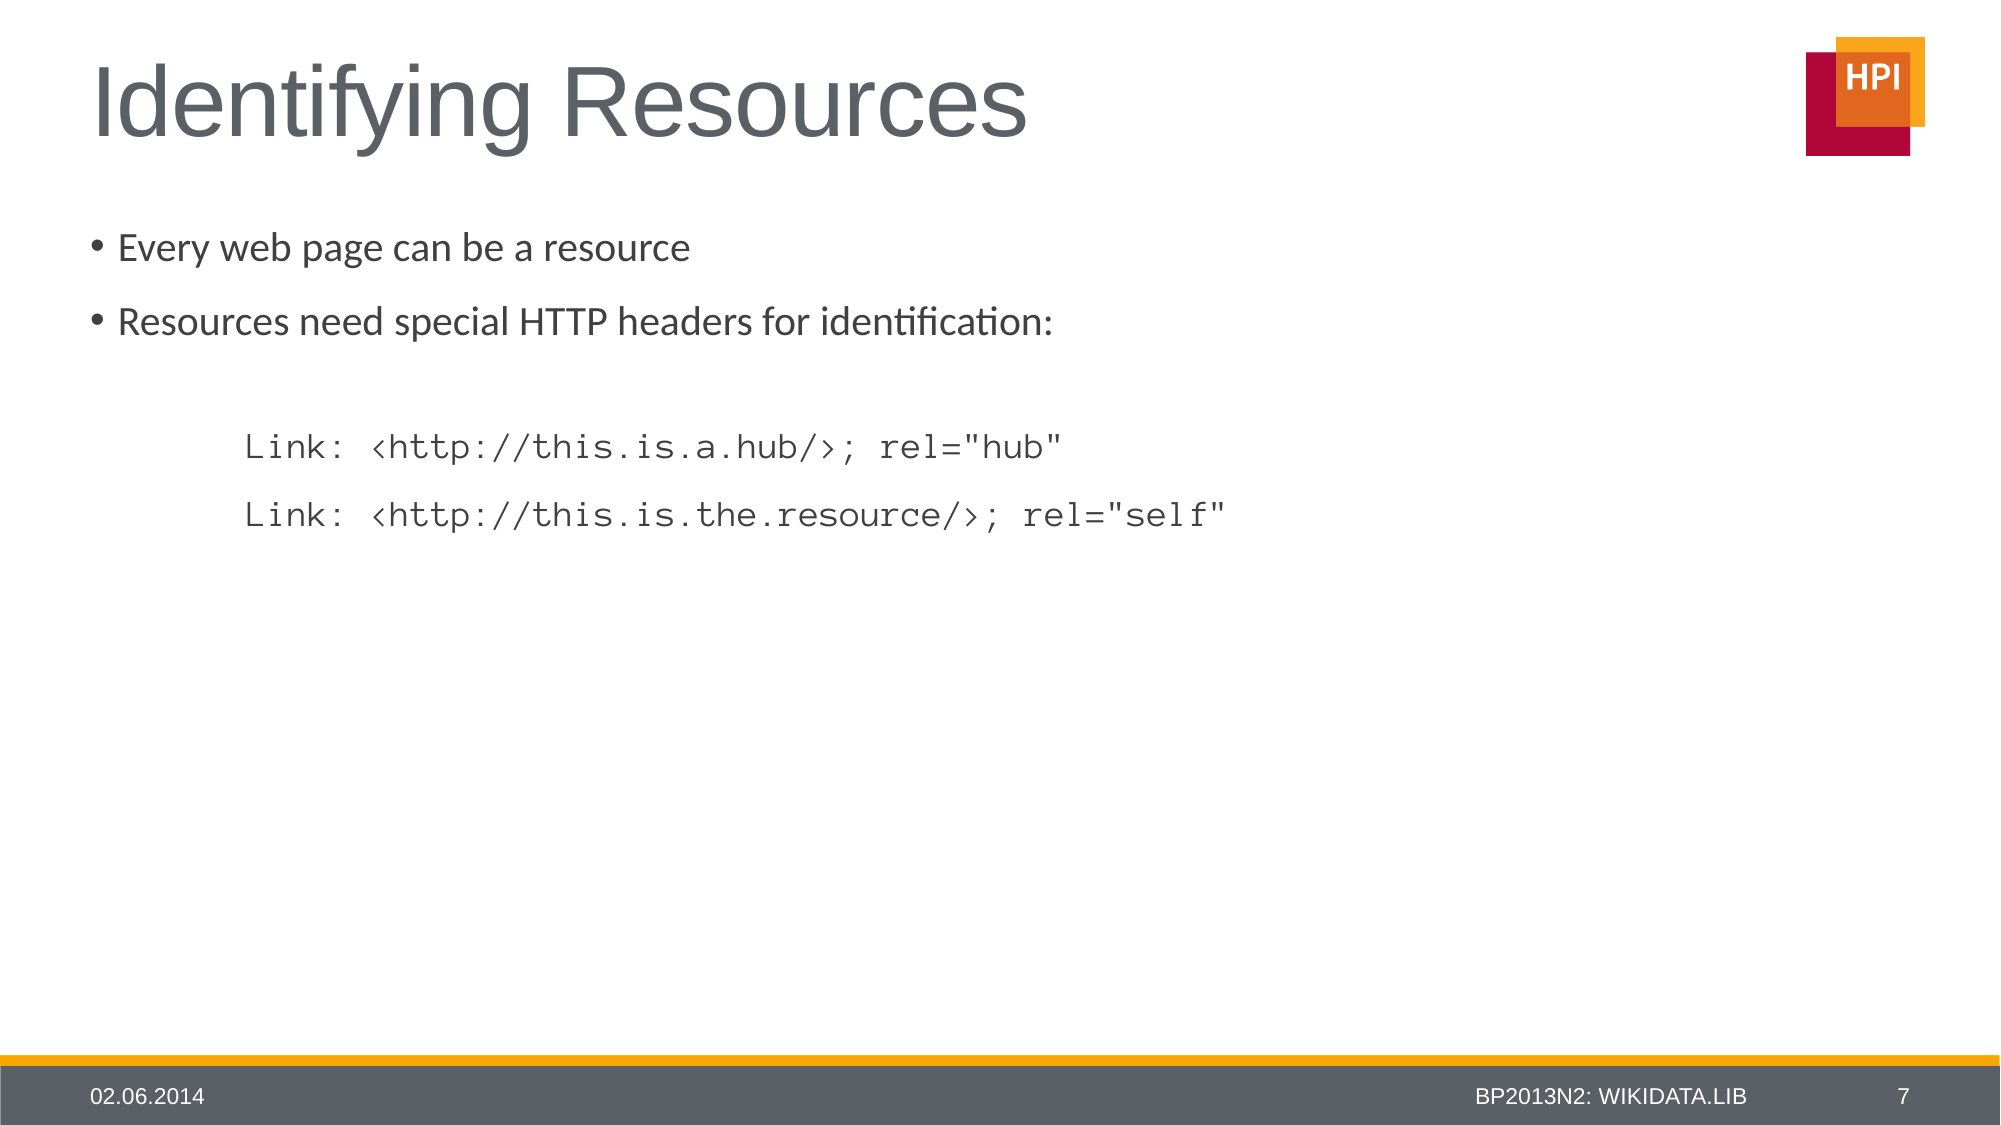

# Identifying Resources
Every web page can be a resource
Resources need special HTTP headers for identification:
Link: <http://this.is.a.hub/>; rel="hub"
Link: <http://this.is.the.resource/>; rel="self"
02.06.2014
BP2013N2: WIKIDATA.LIB
7